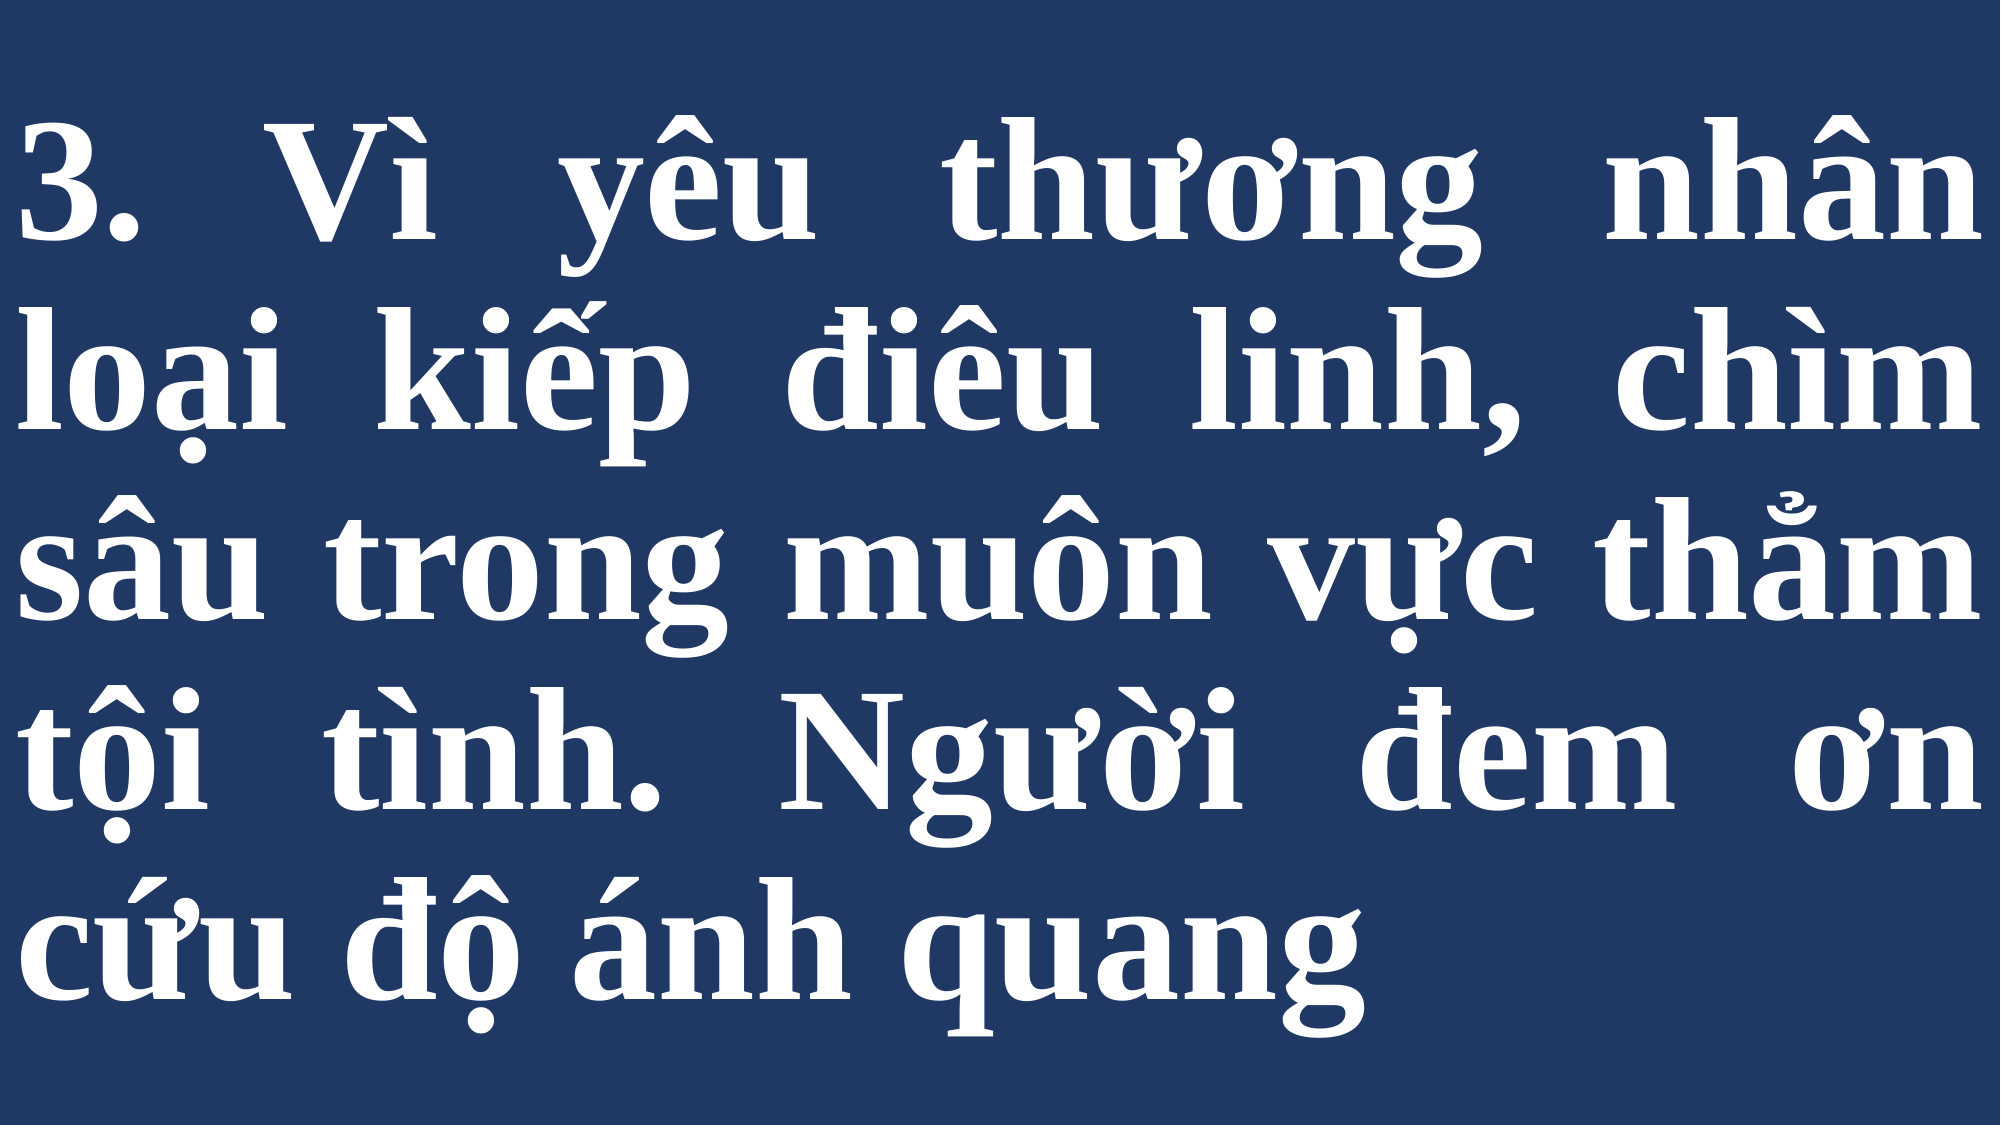

# 3. Vì yêu thương nhân loại kiếp điêu linh, chìm sâu trong muôn vực thẳm tội tình. Người đem ơn cứu độ ánh quang